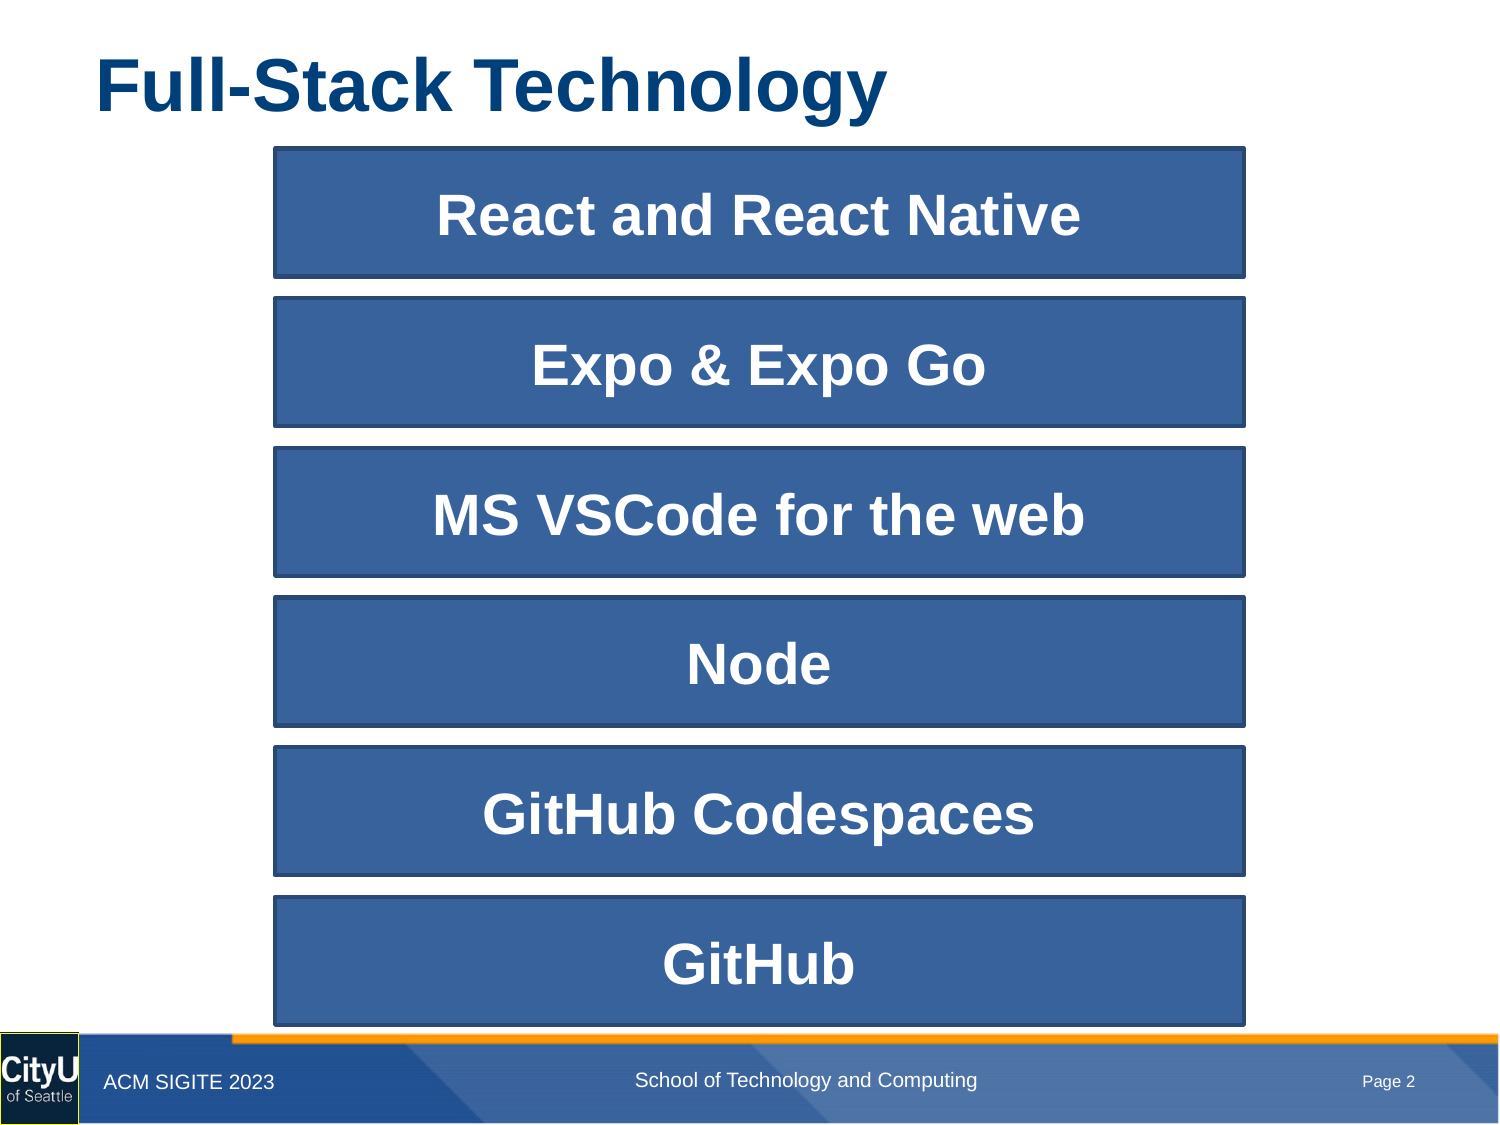

# Full-Stack Technology
React and React Native
Expo & Expo Go
MS VSCode for the web
Node
GitHub Codespaces
GitHub